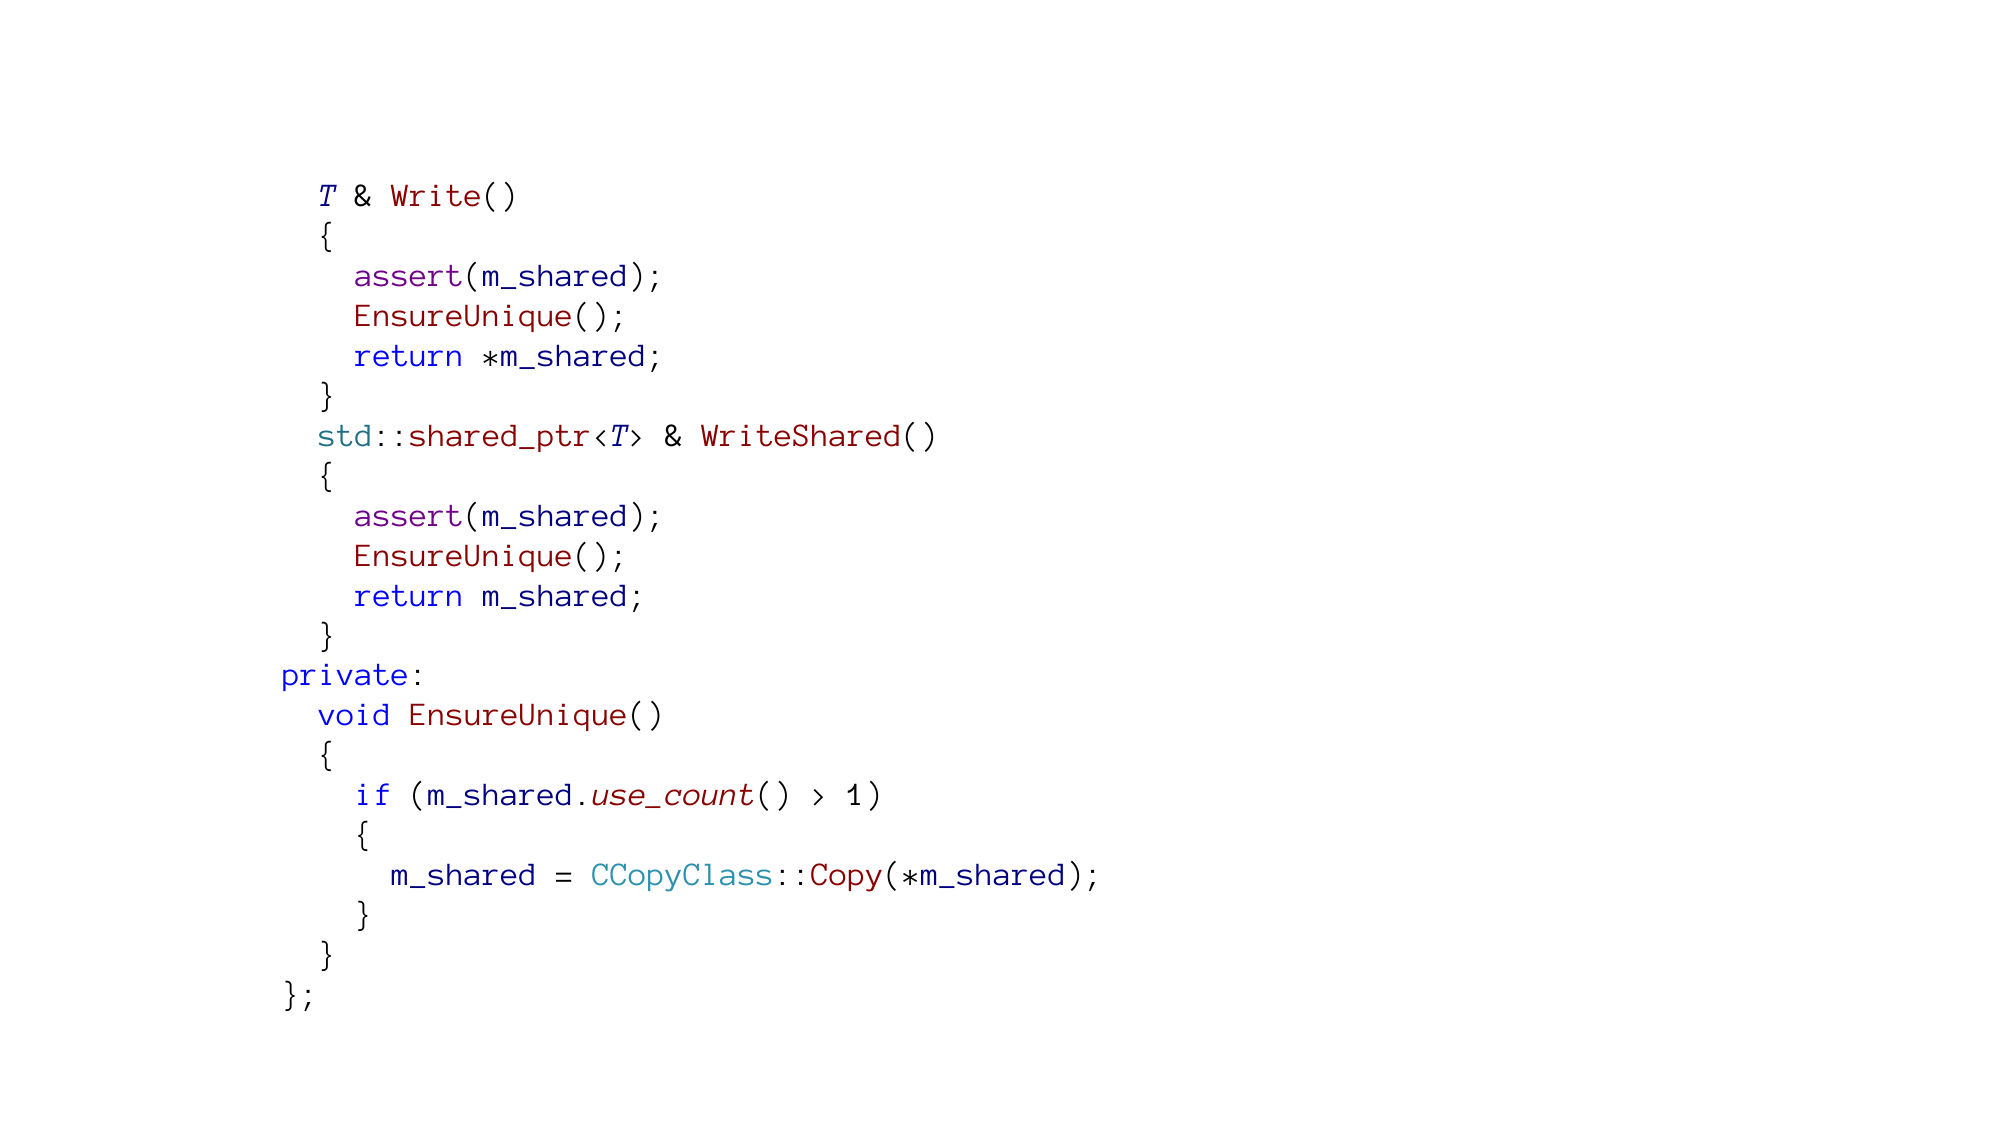

T & Write()
  {
    assert(m_shared);
    EnsureUnique();
    return *m_shared;
  }
  std::shared_ptr<T> & WriteShared()
  {
    assert(m_shared);
    EnsureUnique();
    return m_shared;
  }
private:
  void EnsureUnique()
  {
    if (m_shared.use_count() > 1)
    {
      m_shared = CCopyClass::Copy(*m_shared);
    }
  }
};